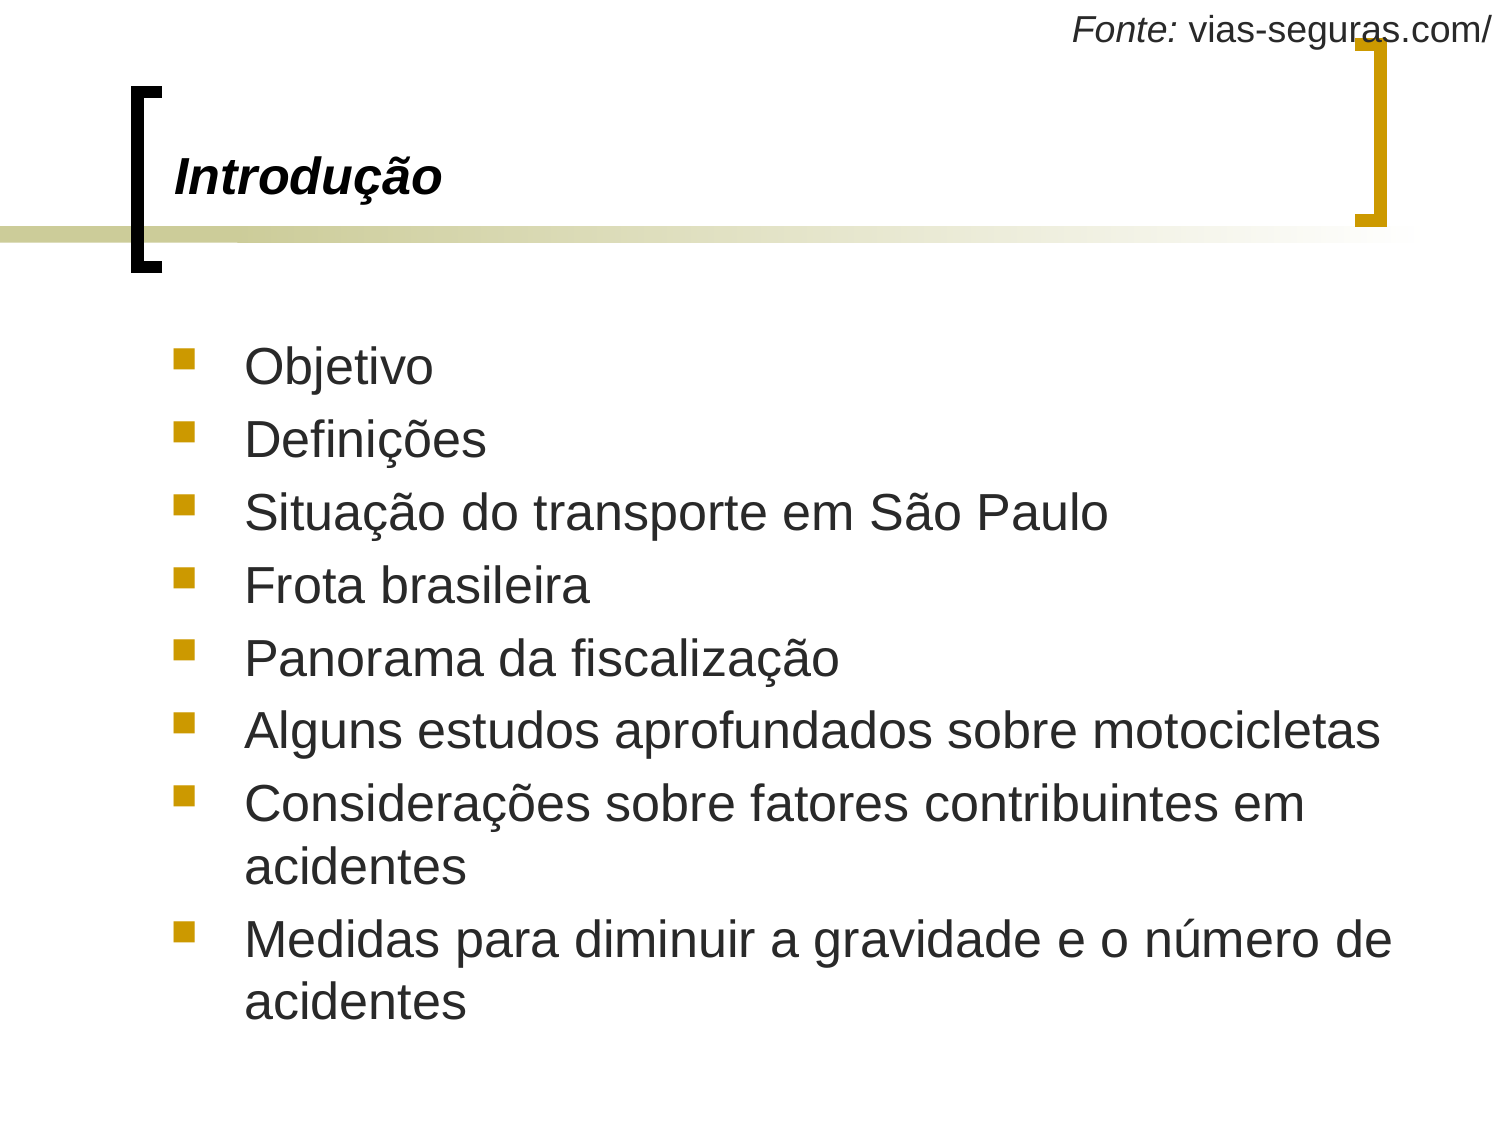

# Introdução
Objetivo
Definições
Situação do transporte em São Paulo
Frota brasileira
Panorama da fiscalização
Alguns estudos aprofundados sobre motocicletas
Considerações sobre fatores contribuintes em acidentes
Medidas para diminuir a gravidade e o número de acidentes